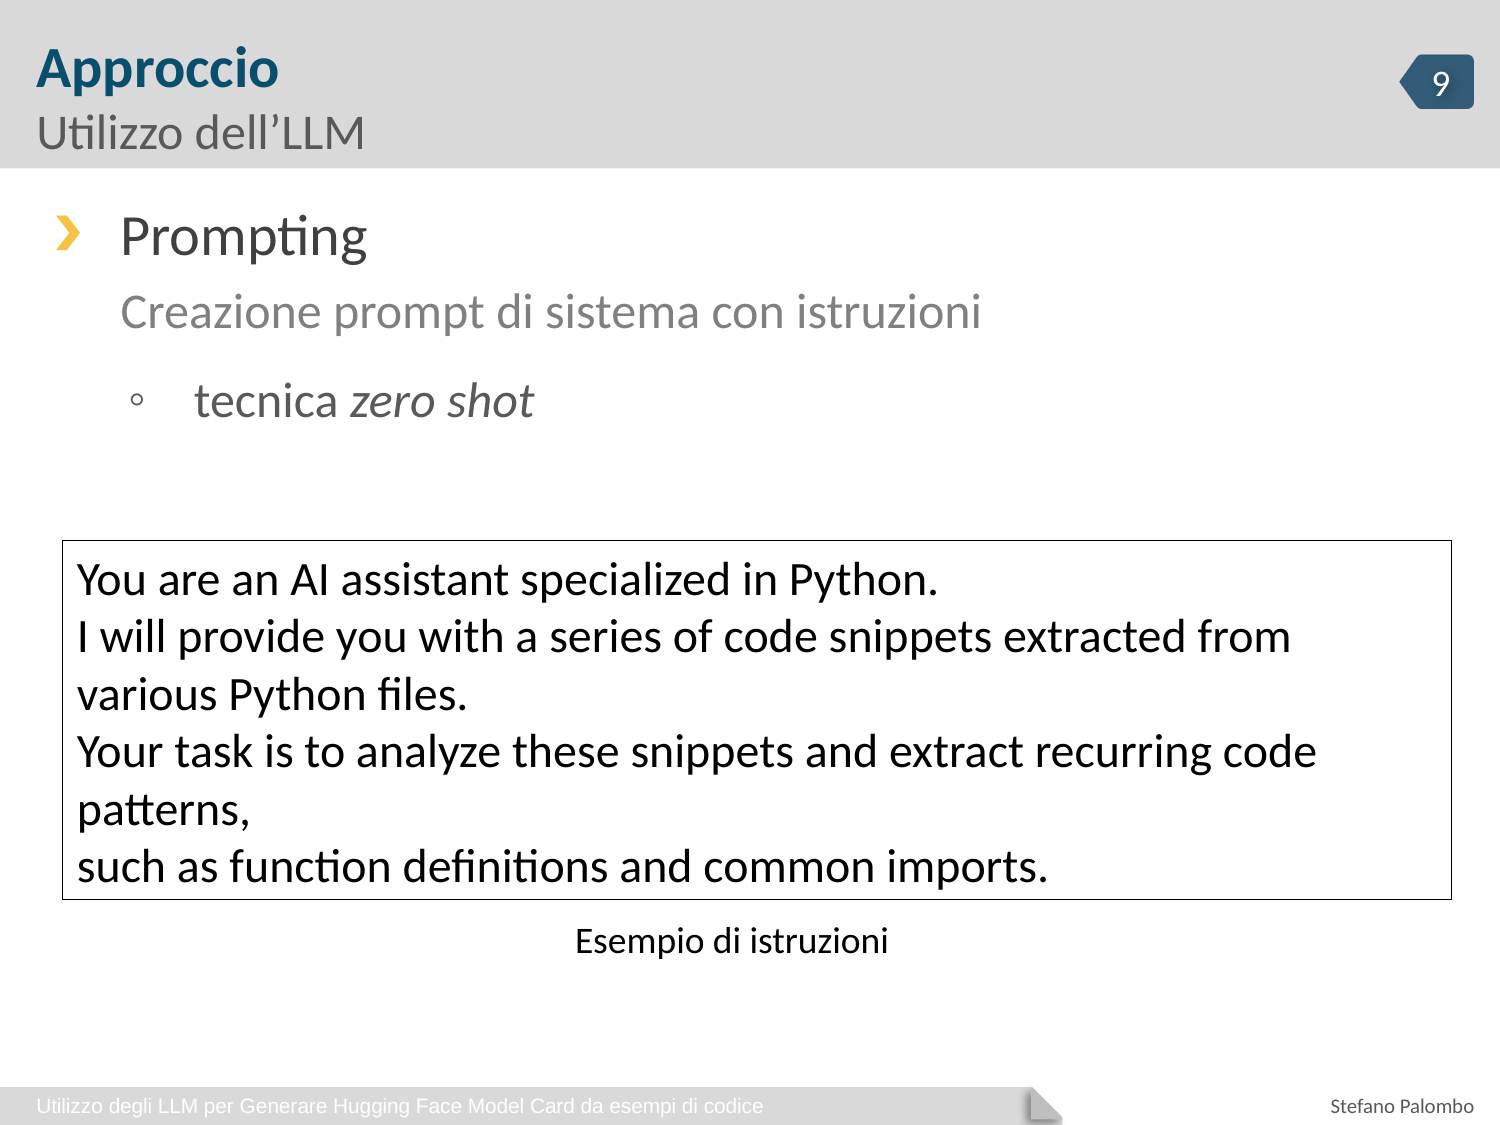

# Approccio
Utilizzo dell’LLM
Prompting
Creazione prompt di sistema con istruzioni
tecnica zero shot
You are an AI assistant specialized in Python.
I will provide you with a series of code snippets extracted from various Python files.
Your task is to analyze these snippets and extract recurring code patterns,
such as function definitions and common imports.
Esempio di istruzioni
Utilizzo degli LLM per Generare Hugging Face Model Card da esempi di codice
Stefano Palombo